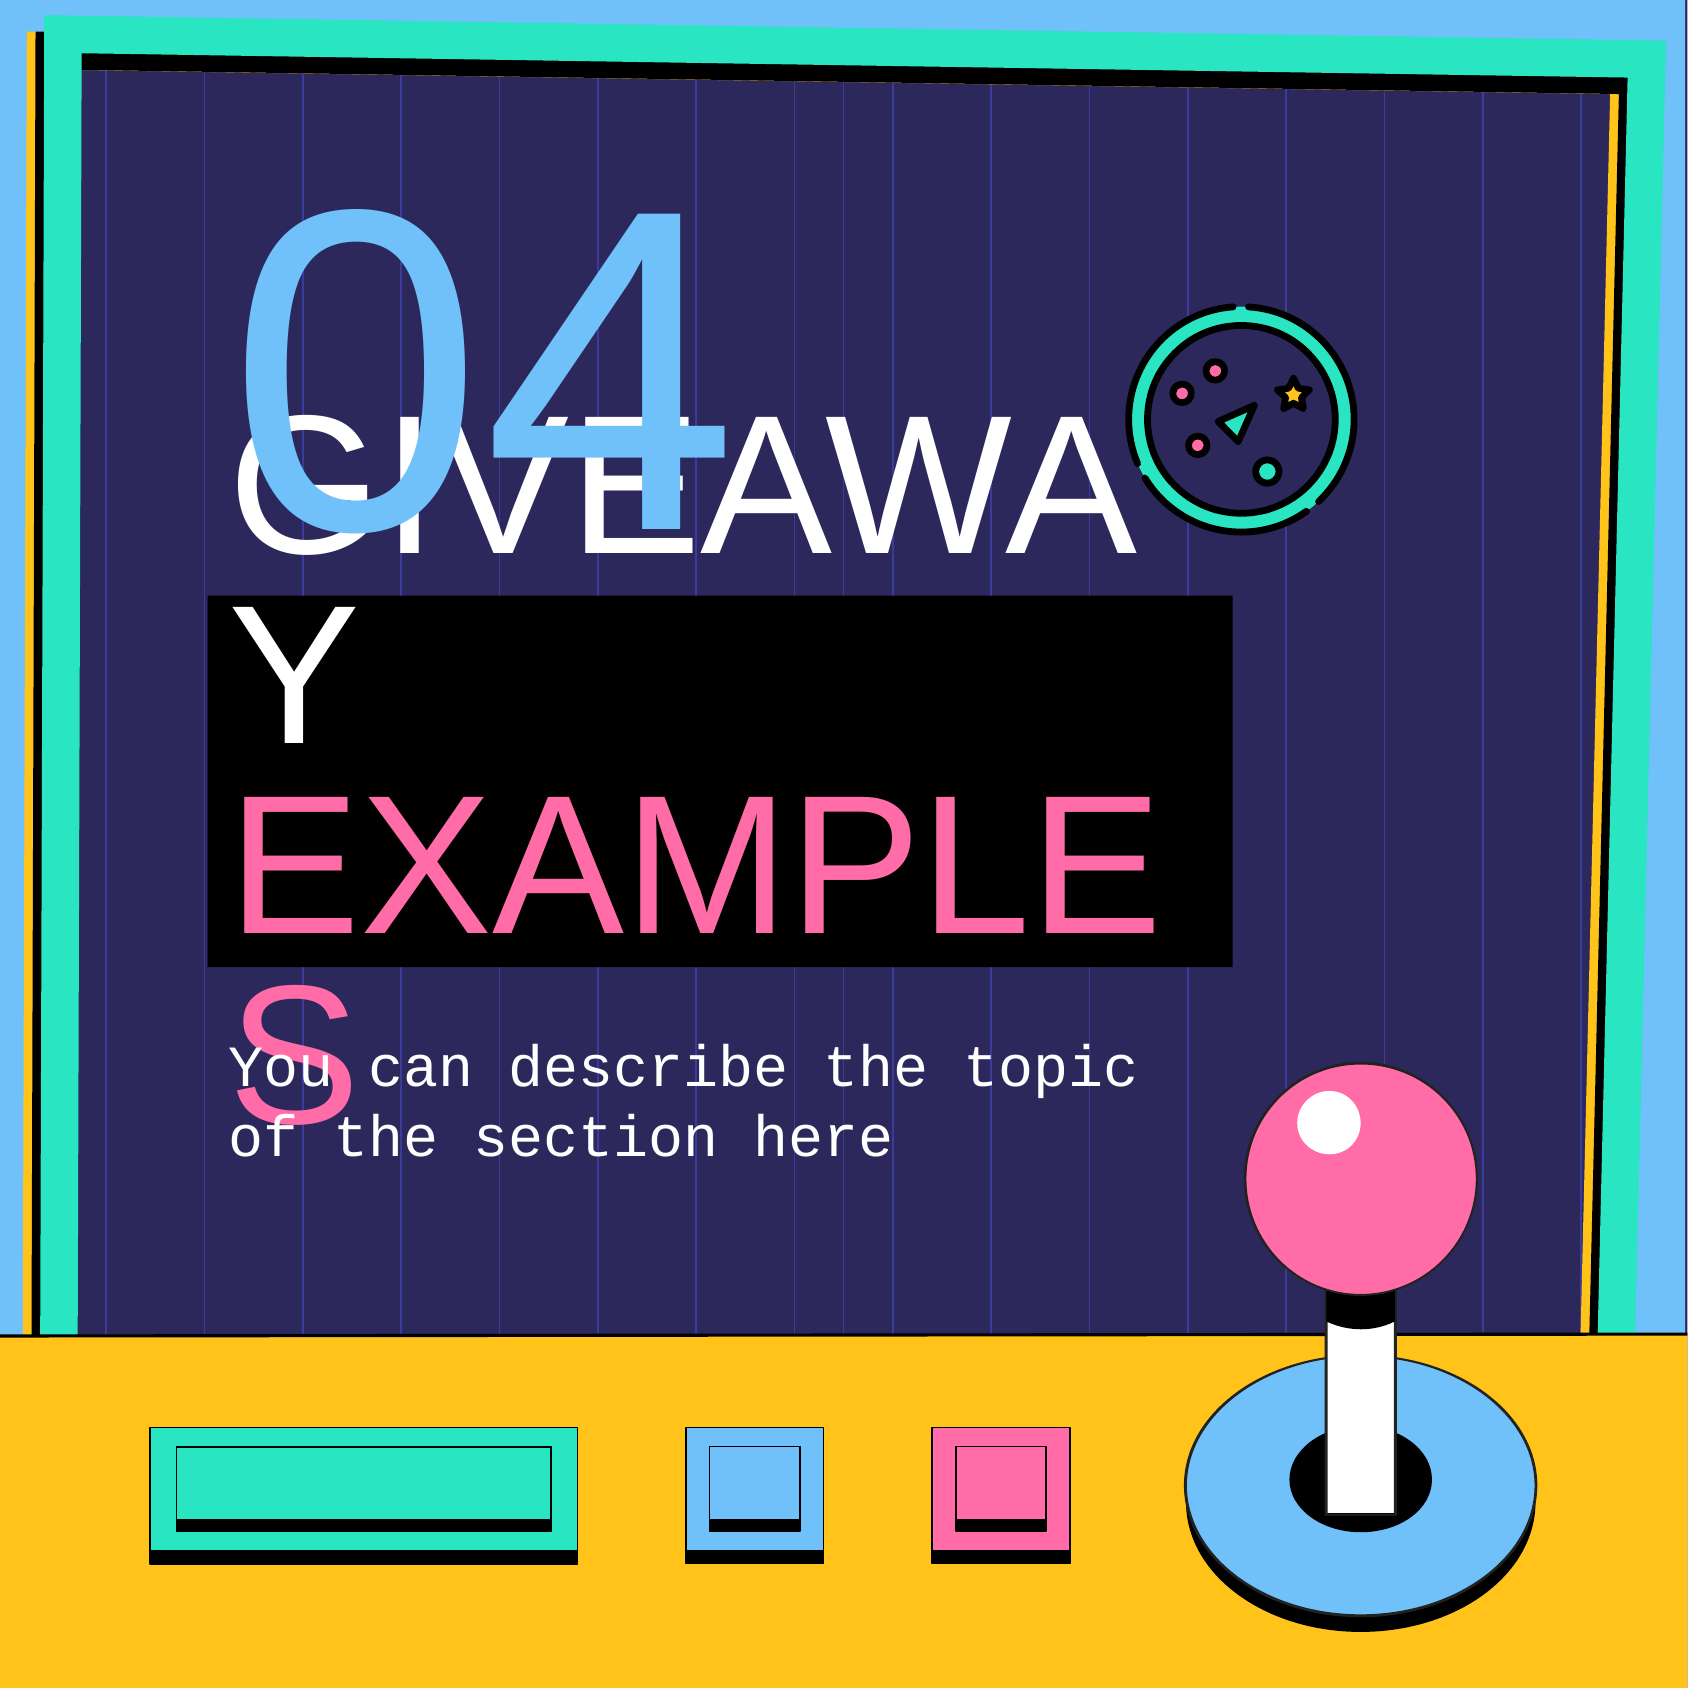

04

# GIVEAWAY EXAMPLES
You can describe the topic of the section here